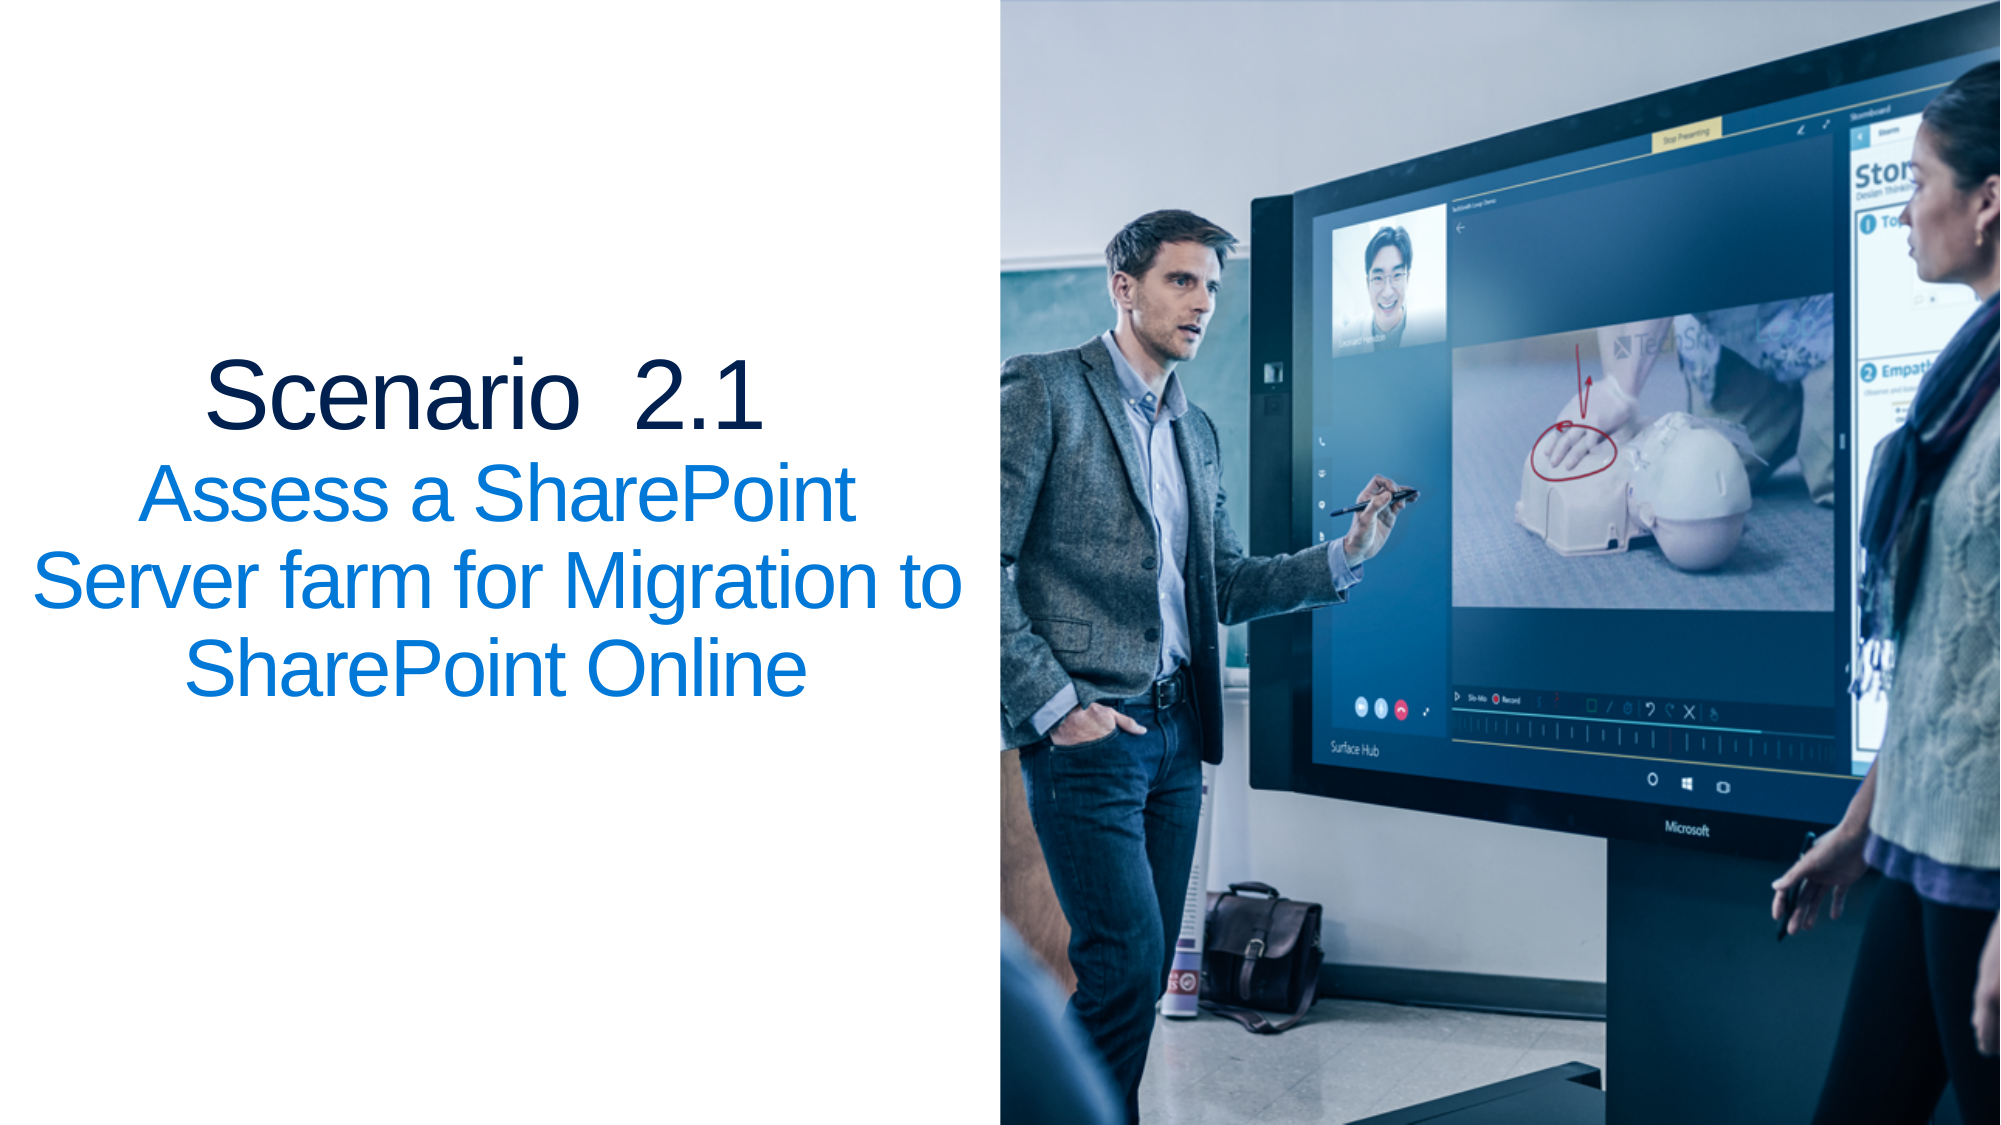

# Scenario  2.1 Assess a SharePoint Server farm for Migration to SharePoint Online